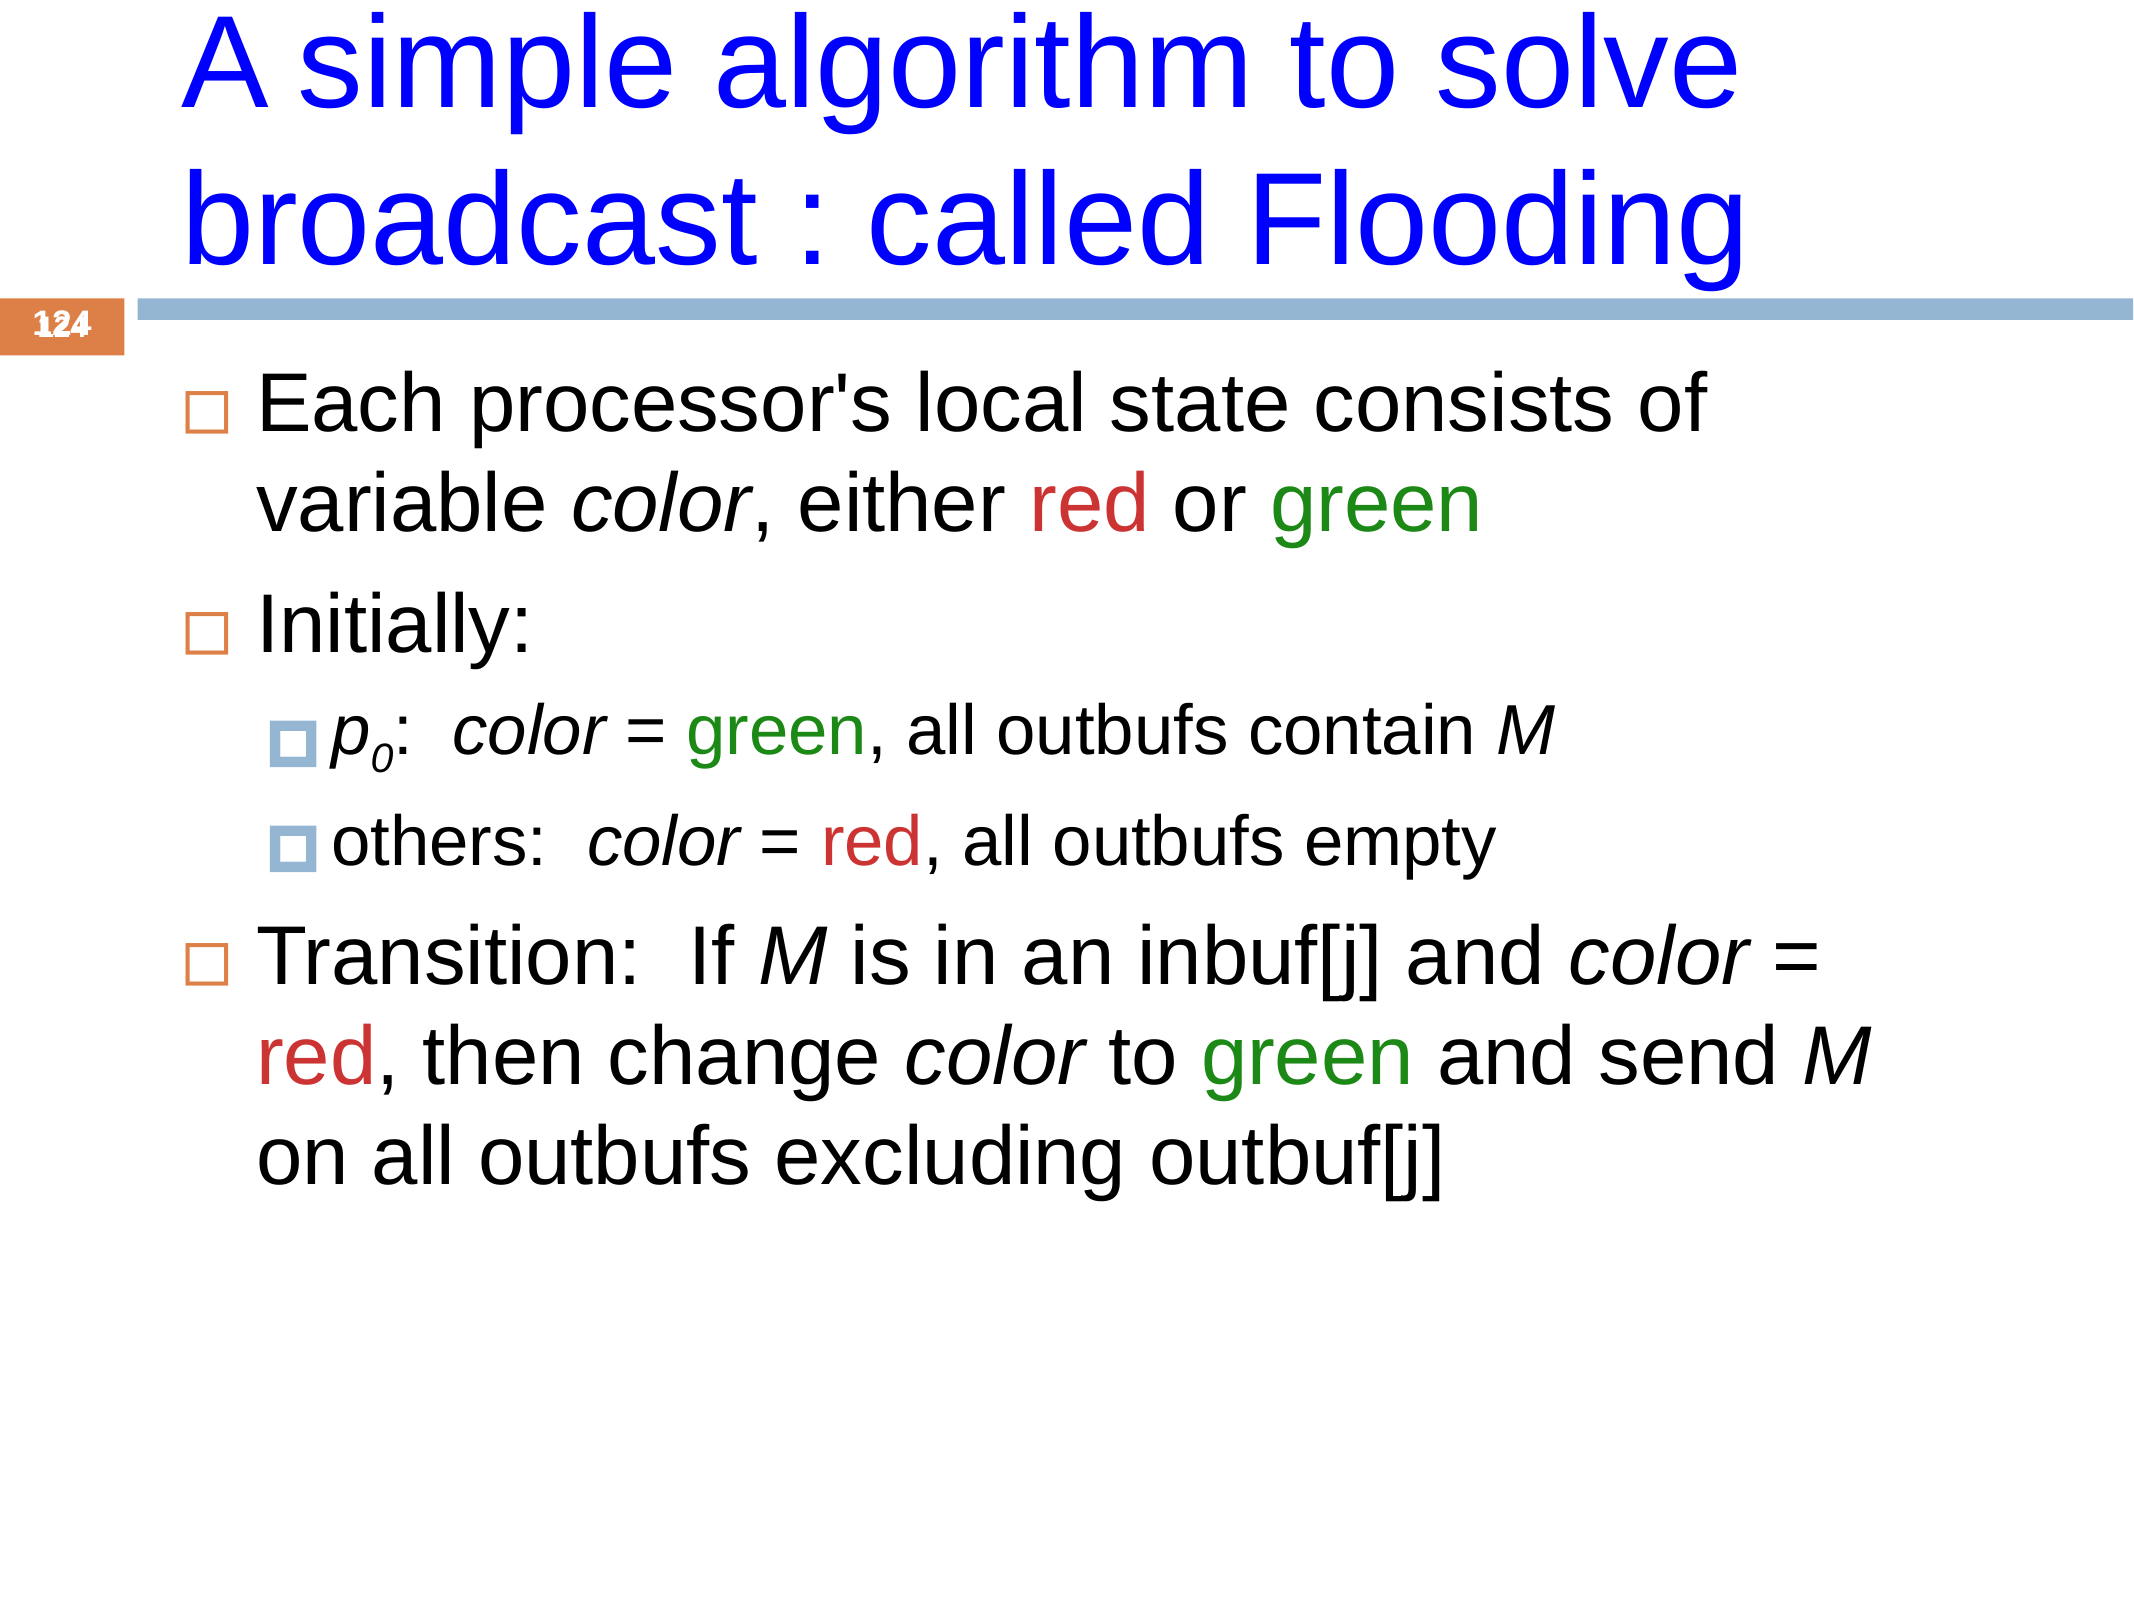

# A simple algorithm to solve broadcast : called Flooding
124
124
Each processor's local state consists of variable color, either red or green
Initially:
p0:  color = green, all outbufs contain M
others:  color = red, all outbufs empty
Transition:  If M is in an inbuf[j] and color = red, then change color to green and send M on all outbufs excluding outbuf[j]